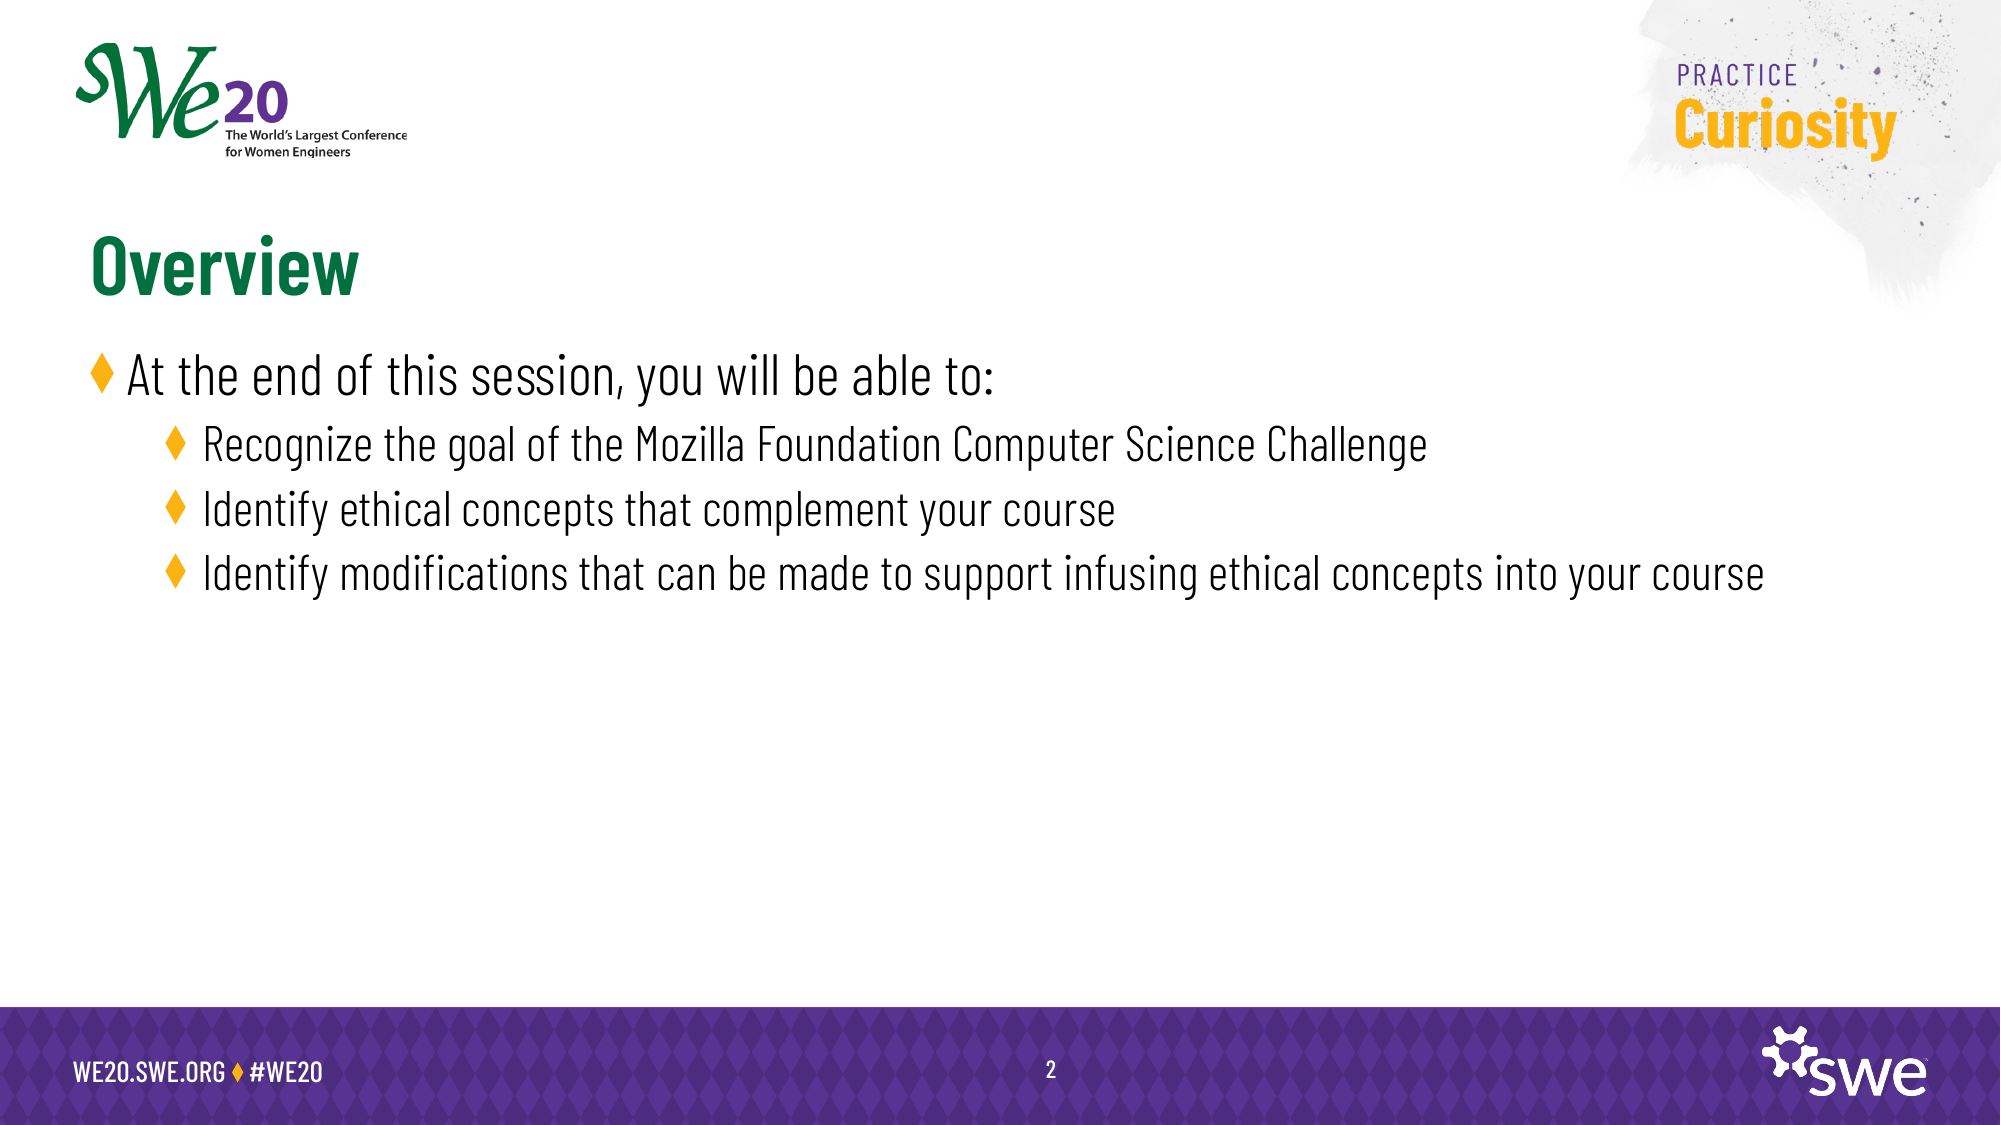

# Overview
At the end of this session, you will be able to:
Recognize the goal of the Mozilla Foundation Computer Science Challenge
Identify ethical concepts that complement your course
Identify modifications that can be made to support infusing ethical concepts into your course
2
WE20.SWE.ORG    #WE20